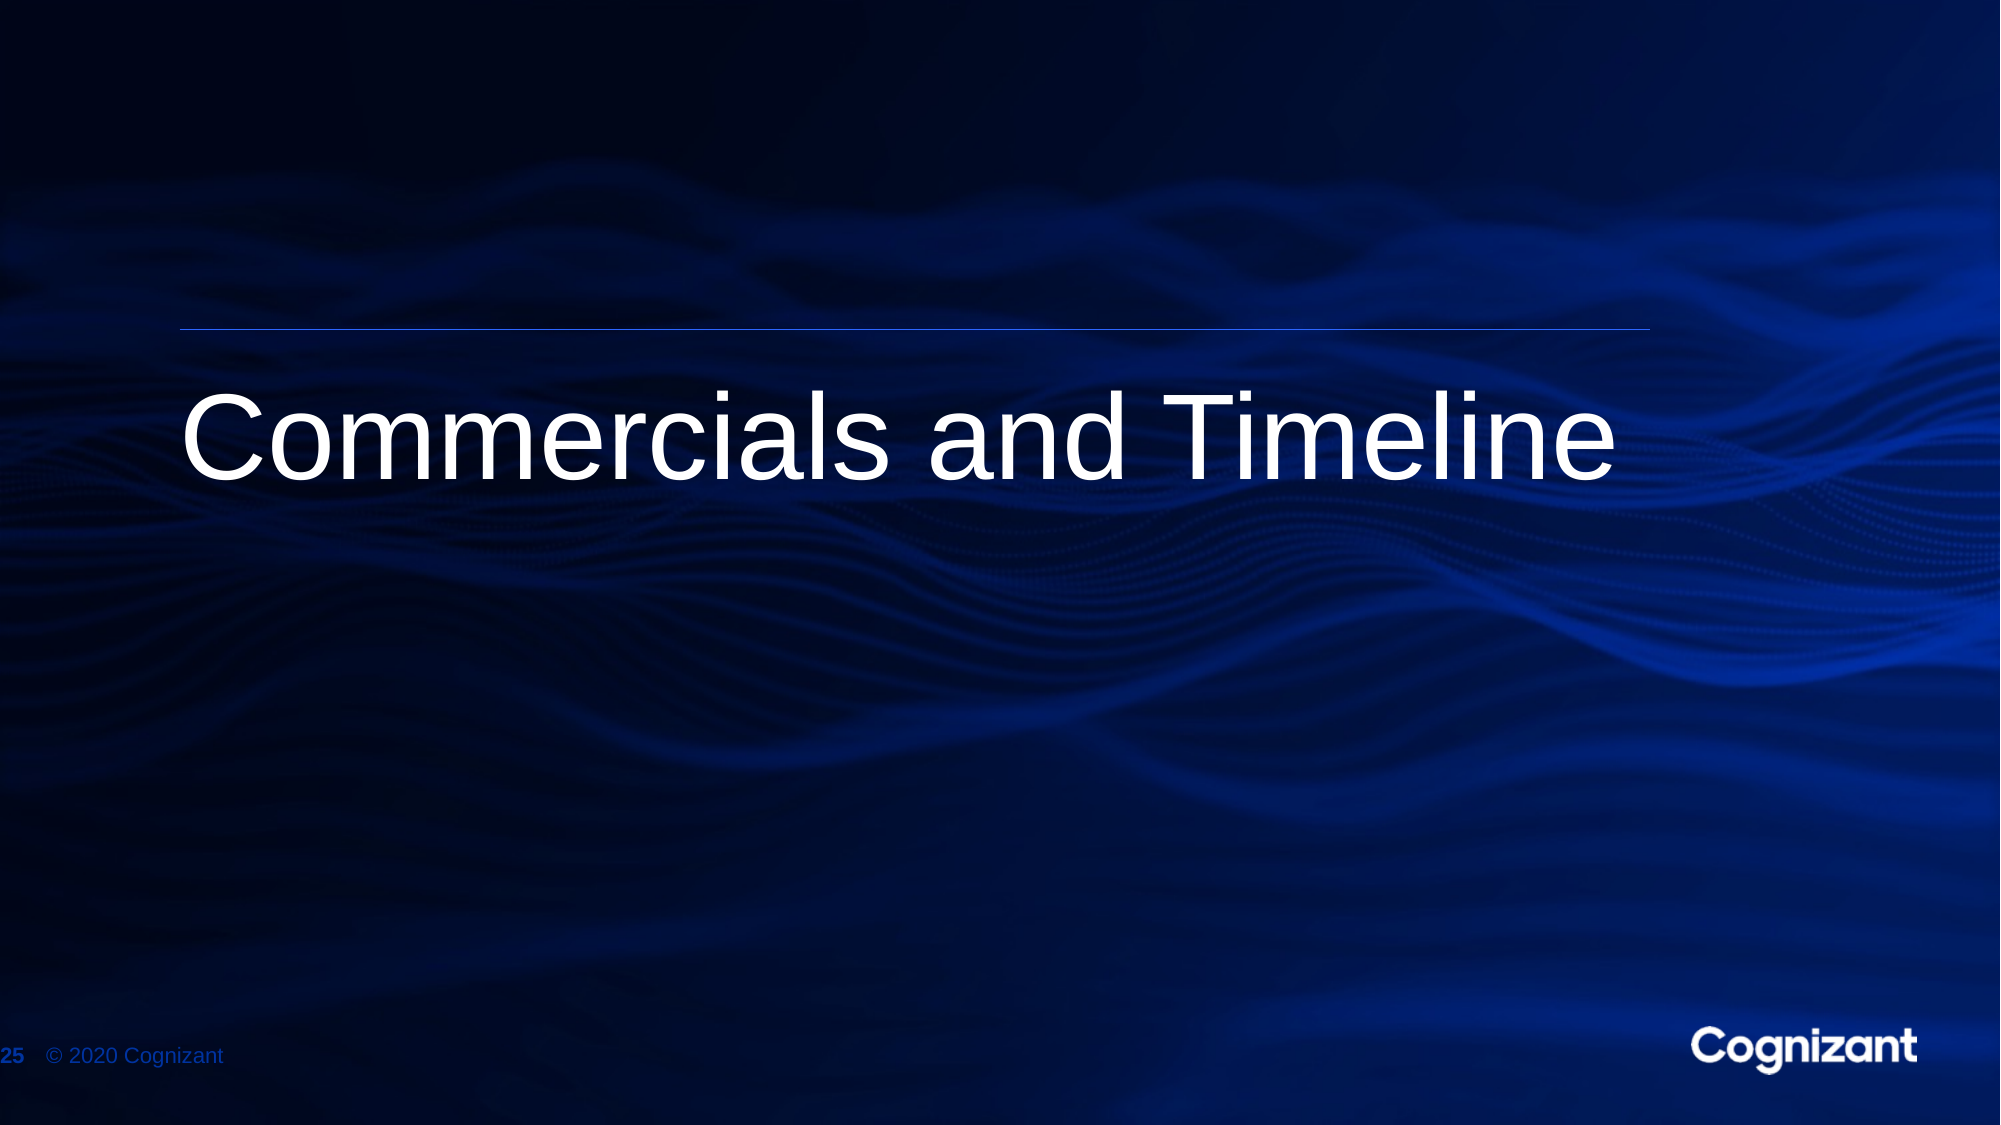

# Commercials and Timeline
© 2020 Cognizant
25